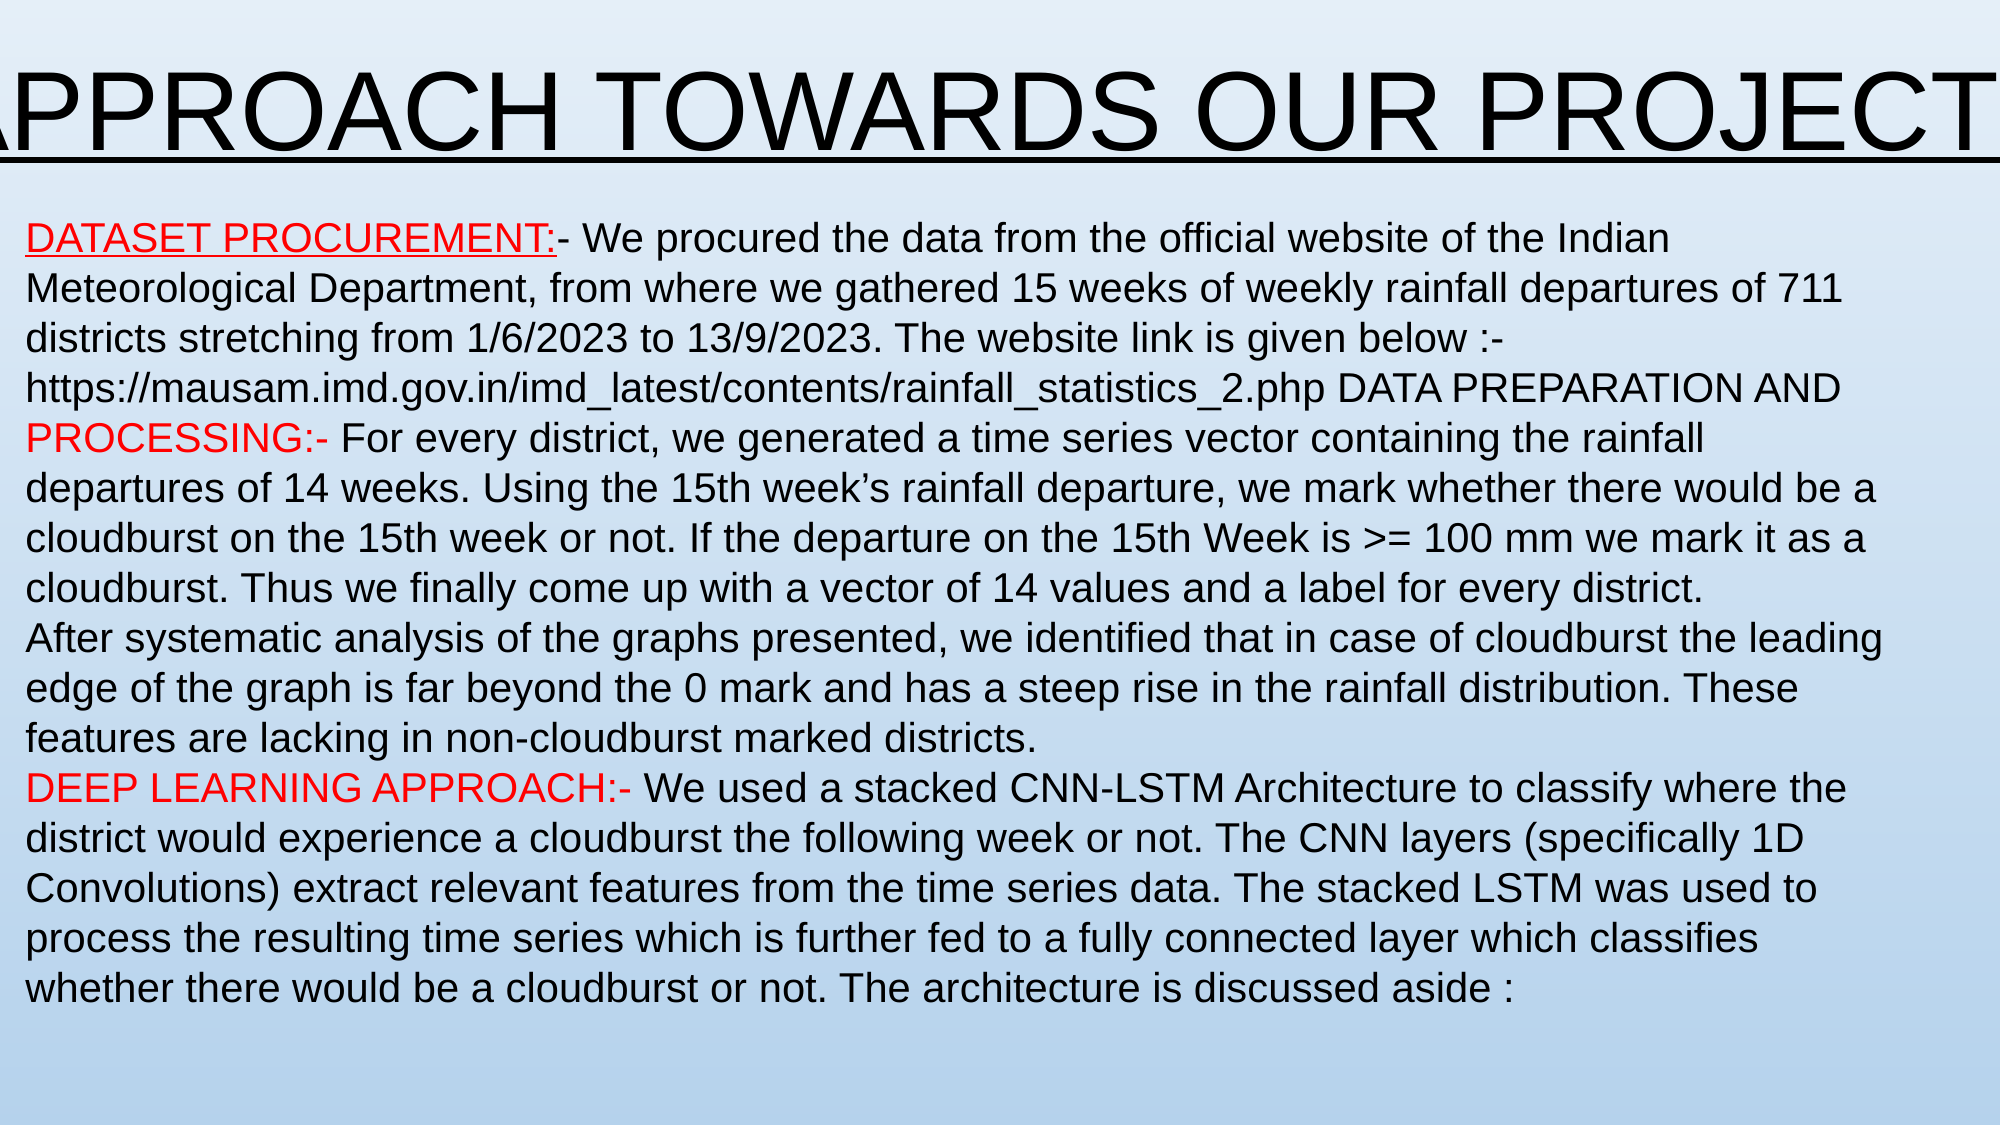

APPROACH TOWARDS OUR PROJECT
DATASET PROCUREMENT:- We procured the data from the official website of the Indian Meteorological Department, from where we gathered 15 weeks of weekly rainfall departures of 711 districts stretching from 1/6/2023 to 13/9/2023. The website link is given below :- https://mausam.imd.gov.in/imd_latest/contents/rainfall_statistics_2.php DATA PREPARATION AND PROCESSING:- For every district, we generated a time series vector containing the rainfall departures of 14 weeks. Using the 15th week’s rainfall departure, we mark whether there would be a cloudburst on the 15th week or not. If the departure on the 15th Week is >= 100 mm we mark it as a cloudburst. Thus we finally come up with a vector of 14 values and a label for every district.
After systematic analysis of the graphs presented, we identified that in case of cloudburst the leading edge of the graph is far beyond the 0 mark and has a steep rise in the rainfall distribution. These features are lacking in non-cloudburst marked districts.
DEEP LEARNING APPROACH:- We used a stacked CNN-LSTM Architecture to classify where the district would experience a cloudburst the following week or not. The CNN layers (specifically 1D Convolutions) extract relevant features from the time series data. The stacked LSTM was used to process the resulting time series which is further fed to a fully connected layer which classifies whether there would be a cloudburst or not. The architecture is discussed aside :